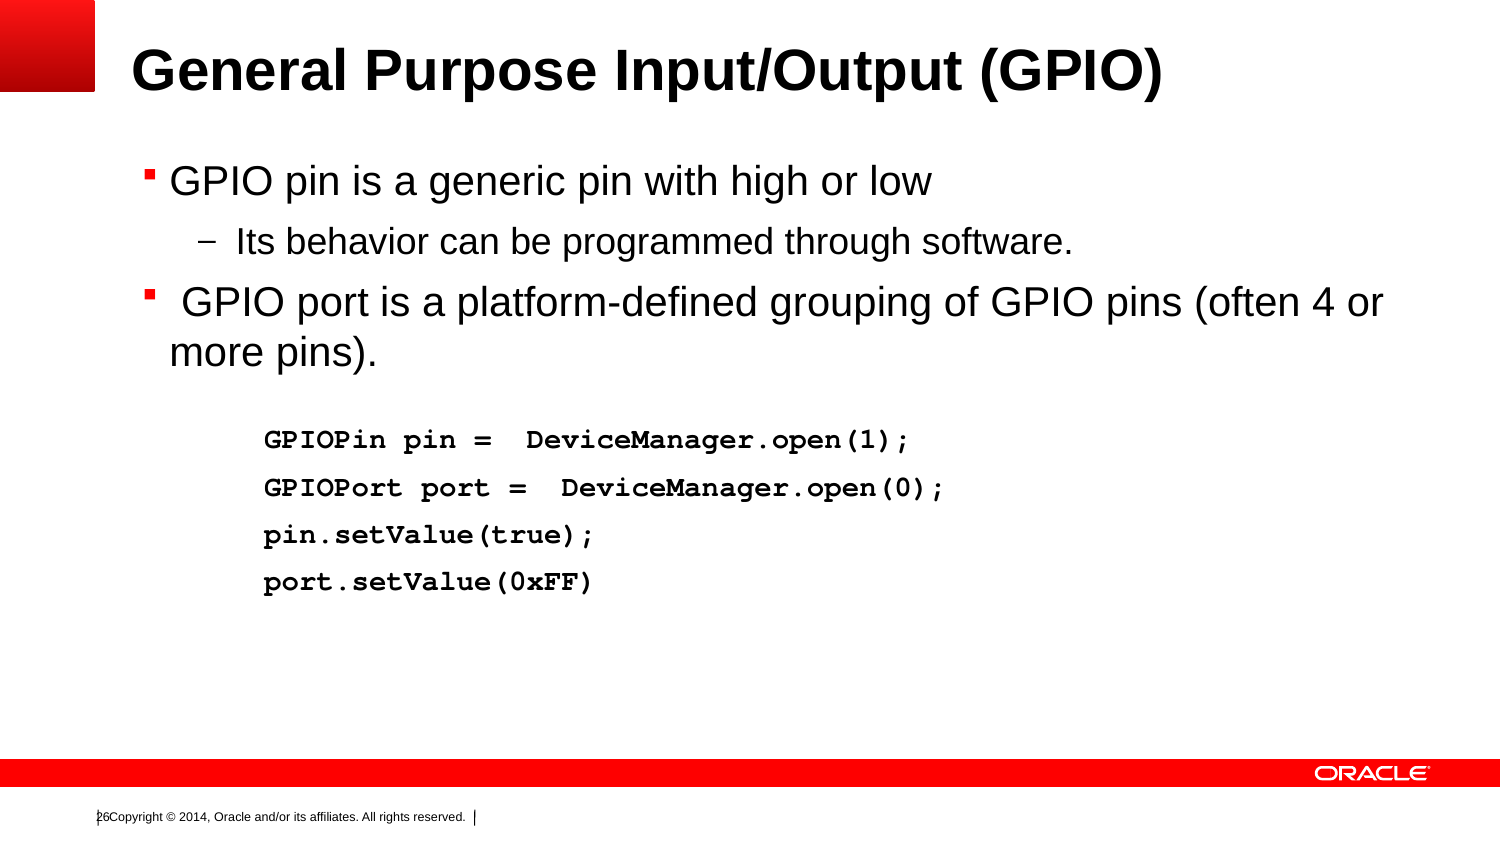

# General Purpose Input/Output (GPIO)
GPIO pin is a generic pin with high or low
Its behavior can be programmed through software.
 GPIO port is a platform-defined grouping of GPIO pins (often 4 or more pins).

GPIOPin pin =  DeviceManager.open(1);
GPIOPort port =  DeviceManager.open(0);
pin.setValue(true);
port.setValue(0xFF)